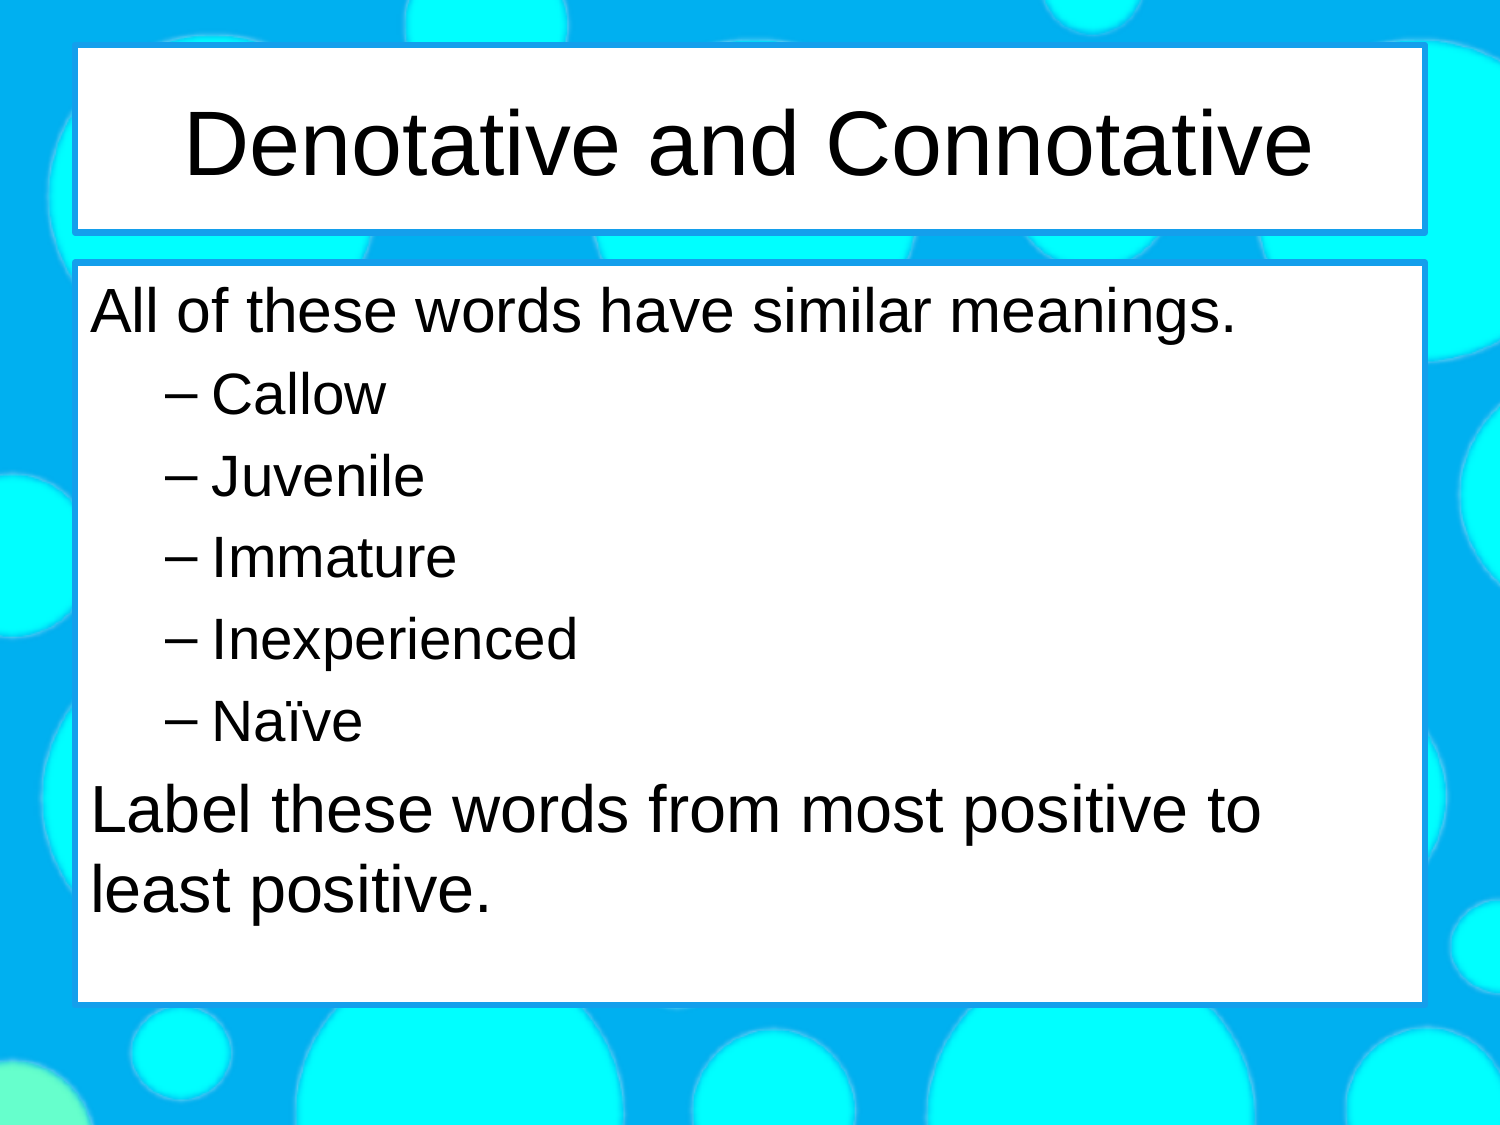

# Denotative and Connotative
All of these words have similar meanings.
Callow
Juvenile
Immature
Inexperienced
Naïve
Label these words from most positive to least positive.